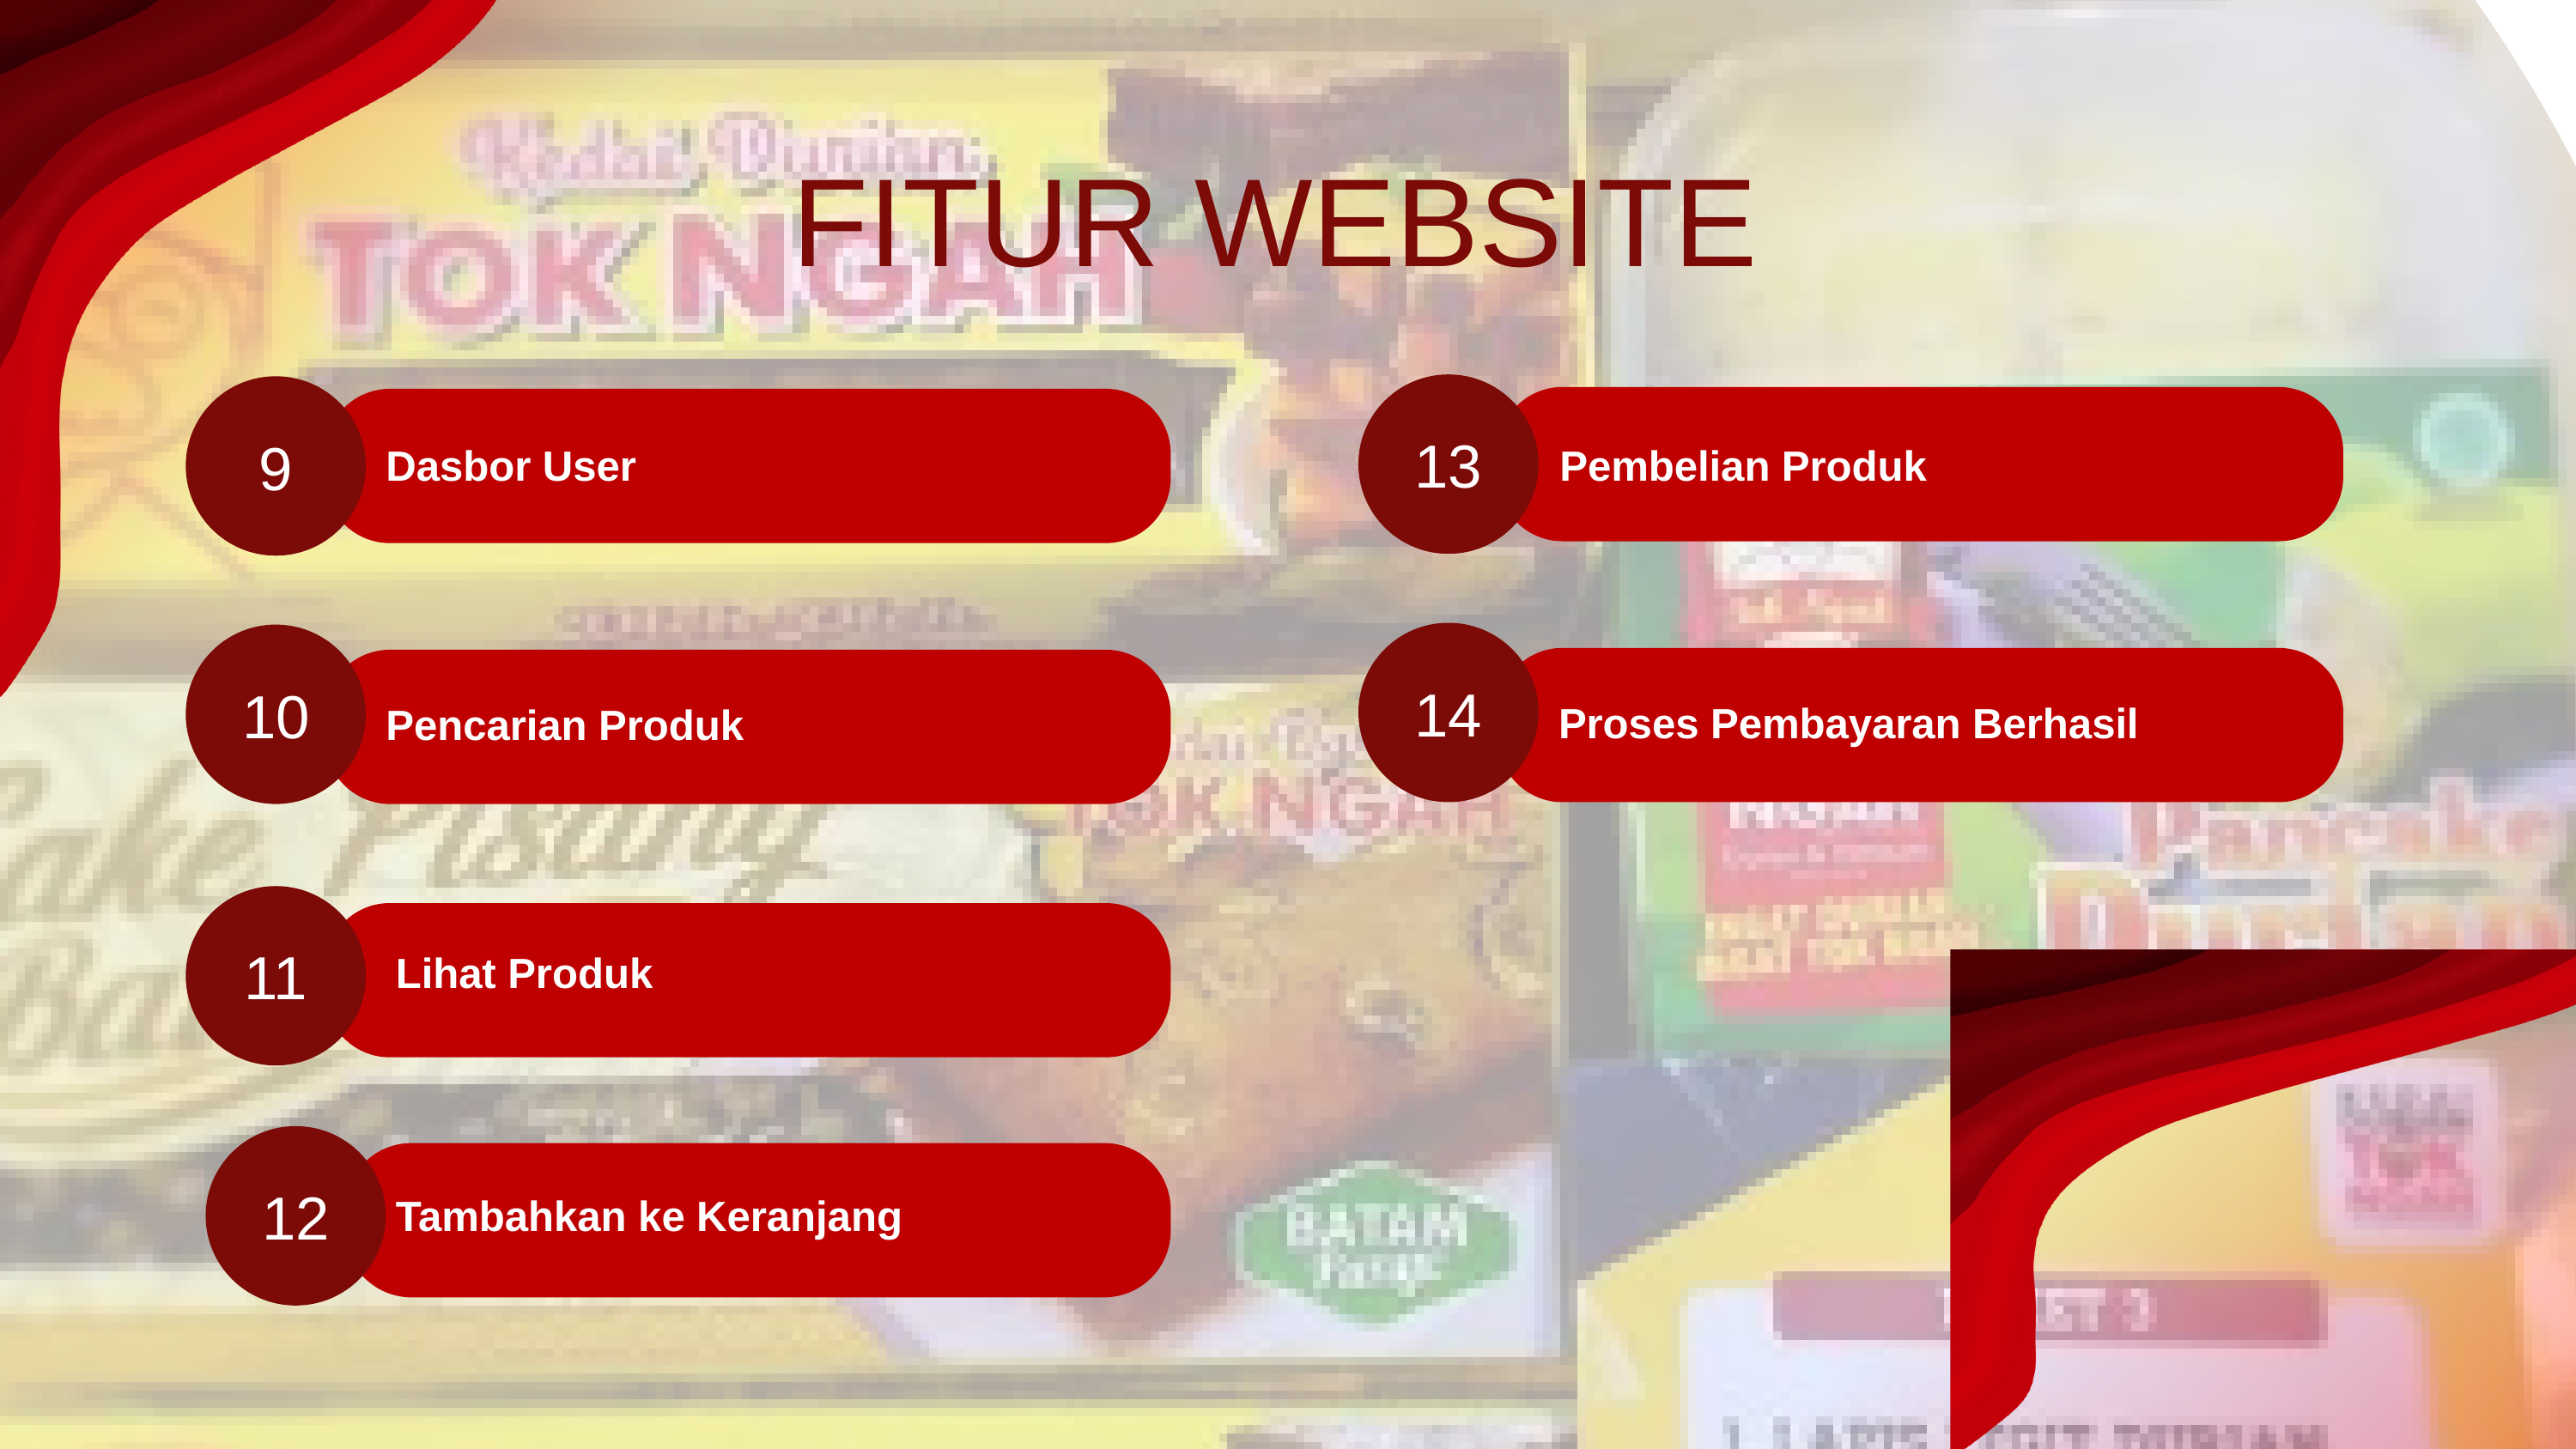

FITUR WEBSITE

13

9

Dasbor User
Pembelian Produk

14

10

Proses Pembayaran Berhasil
Pencarian Produk

11

Lihat Produk

12

Tambahkan ke Keranjang